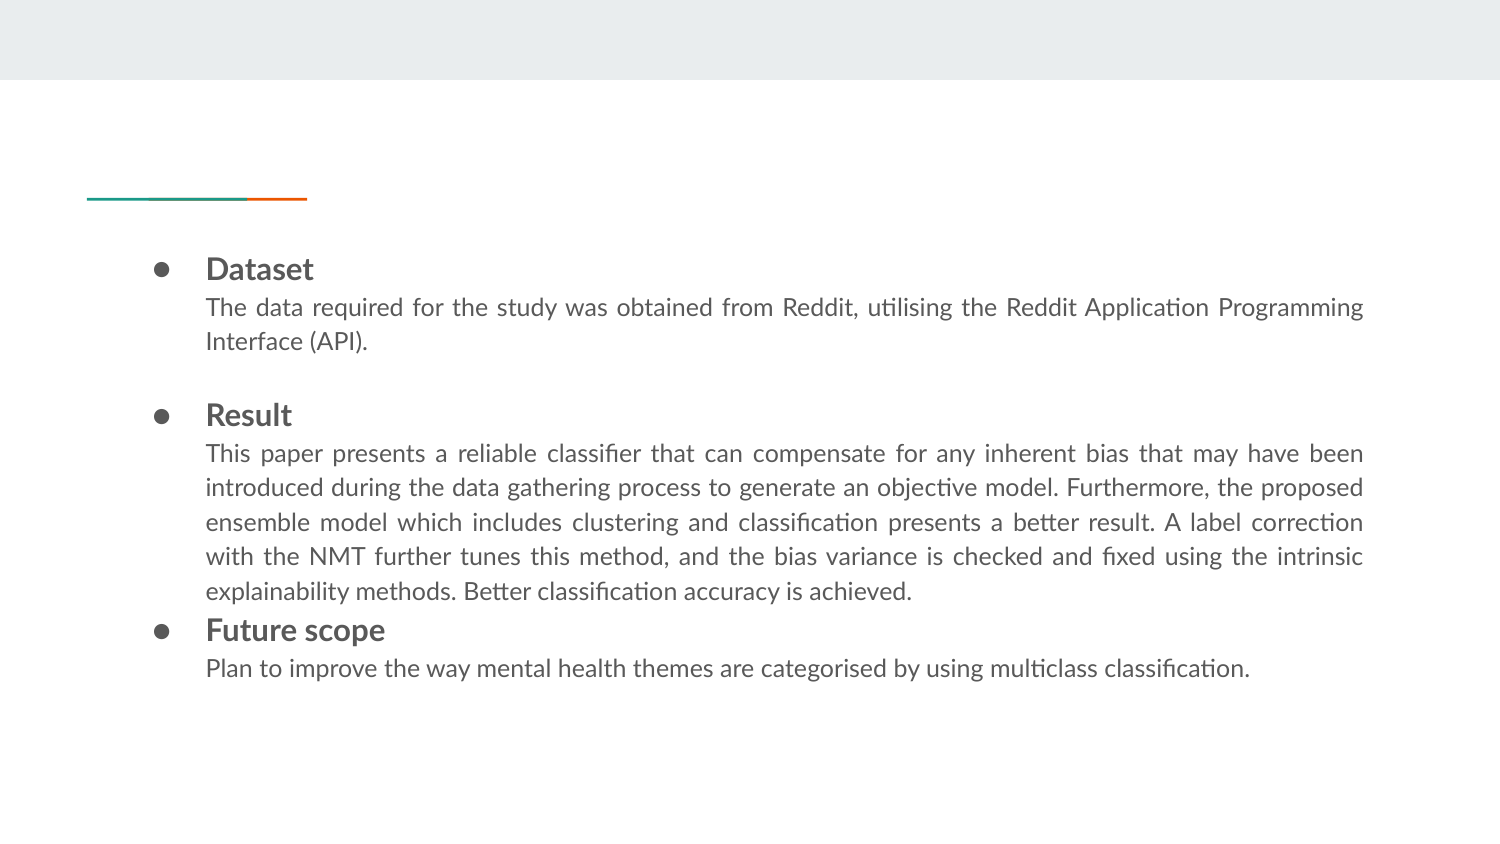

Dataset
The data required for the study was obtained from Reddit, utilising the Reddit Application Programming Interface (API).

Result
This paper presents a reliable classifier that can compensate for any inherent bias that may have been introduced during the data gathering process to generate an objective model. Furthermore, the proposed ensemble model which includes clustering and classification presents a better result. A label correction with the NMT further tunes this method, and the bias variance is checked and fixed using the intrinsic explainability methods. Better classification accuracy is achieved.
Future scope
Plan to improve the way mental health themes are categorised by using multiclass classification.